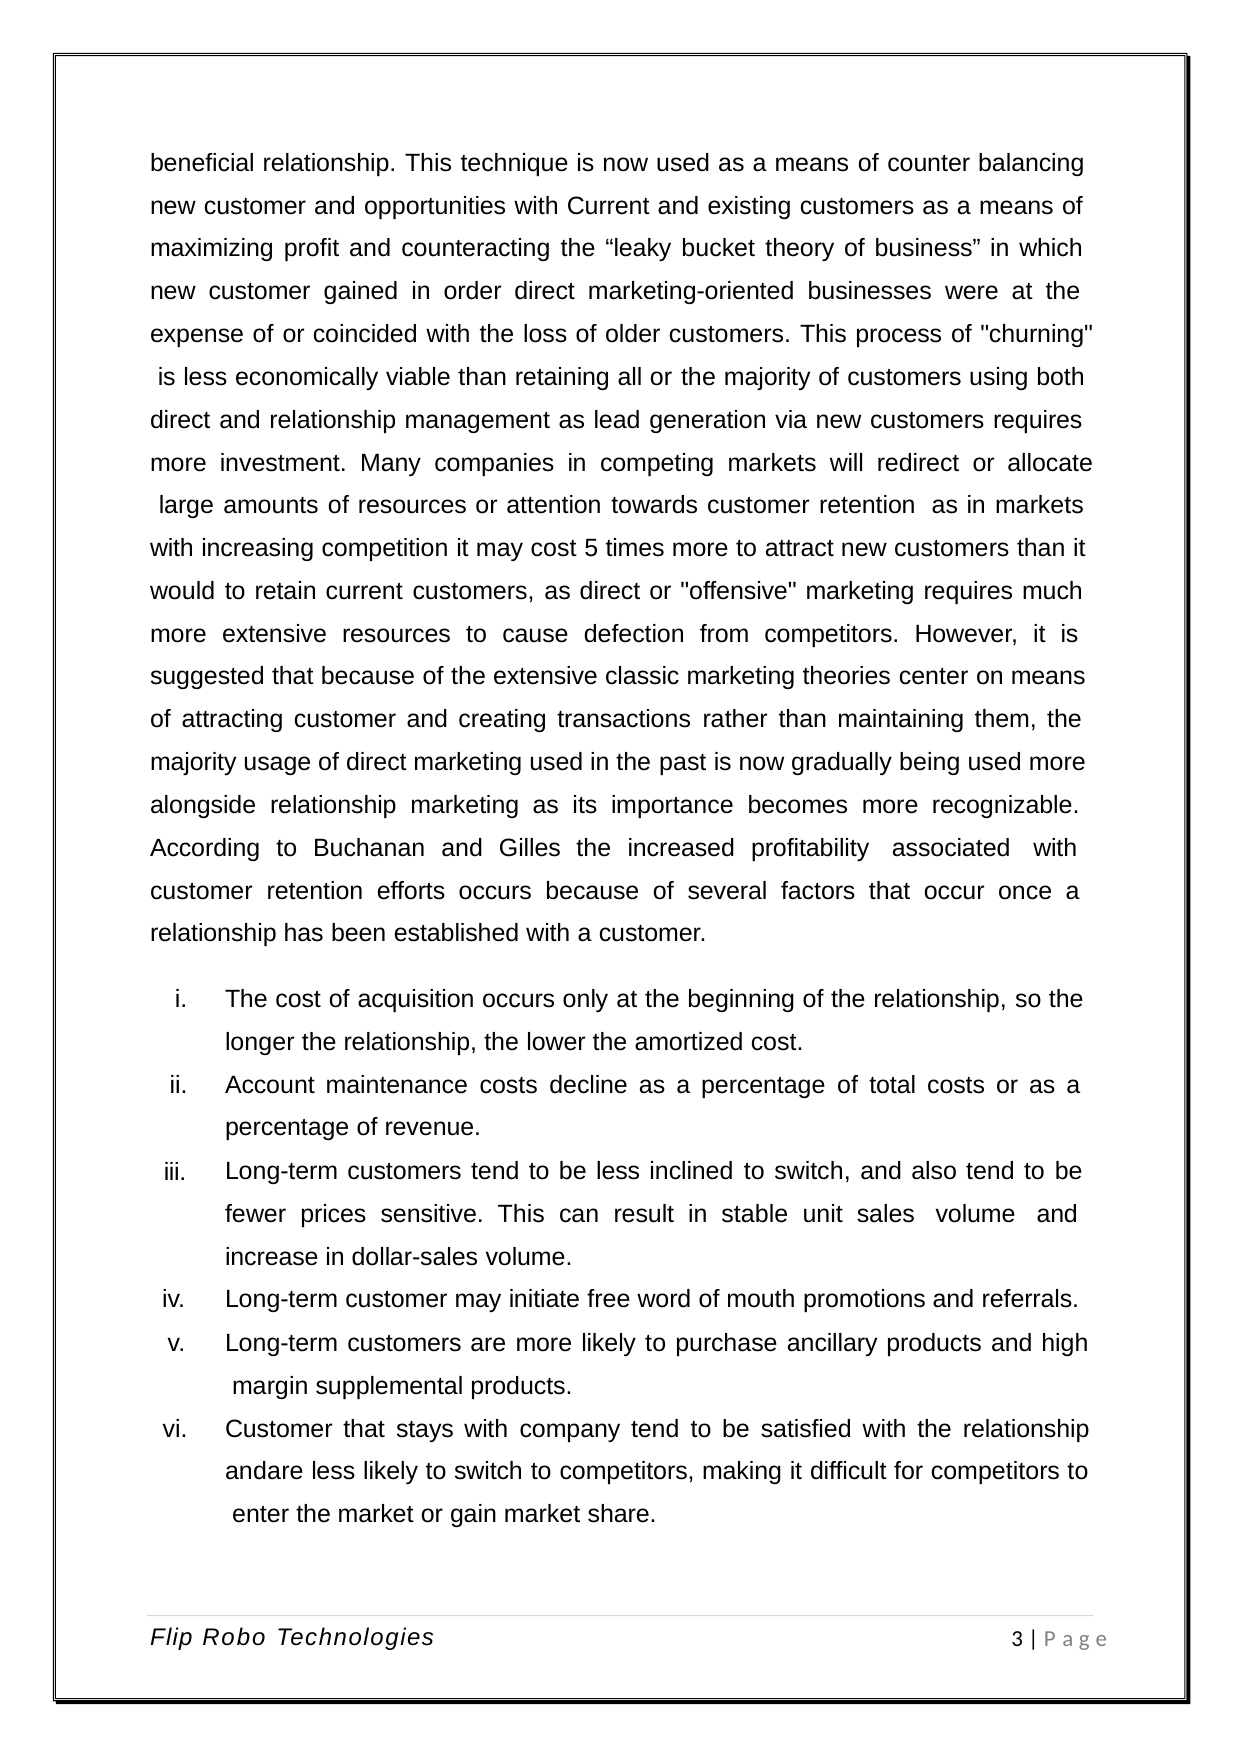

beneficial relationship. This technique is now used as a means of counter balancing  new customer and opportunities with Current and existing customers as a means of  maximizing profit and counteracting the “leaky bucket theory of business” in which  new customer gained in order direct marketing-oriented businesses were at the  expense of or coincided with the loss of older customers. This process of "churning"  is less economically viable than retaining all or the majority of customers using both  direct and relationship management as lead generation via new customers requires  more investment. Many companies in competing markets will redirect or allocate  large amounts of resources or attention towards customer retention as in markets  with increasing competition it may cost 5 times more to attract new customers than it  would to retain current customers, as direct or "offensive" marketing requires much  more extensive resources to cause defection from competitors. However, it is  suggested that because of the extensive classic marketing theories center on means  of attracting customer and creating transactions rather than maintaining them, the  majority usage of direct marketing used in the past is now gradually being used more  alongside relationship marketing as its importance becomes more recognizable.  According to Buchanan and Gilles the increased profitability associated with  customer retention efforts occurs because of several factors that occur once a  relationship has been established with a customer.
The cost of acquisition occurs only at the beginning of the relationship, so the  longer the relationship, the lower the amortized cost.
Account maintenance costs decline as a percentage of total costs or as a  percentage of revenue.
Long-term customers tend to be less inclined to switch, and also tend to be  fewer prices sensitive. This can result in stable unit sales volume and  increase in dollar-sales volume.
Long-term customer may initiate free word of mouth promotions and referrals.
Long-term customers are more likely to purchase ancillary products and high  margin supplemental products.
Customer that stays with company tend to be satisfied with the relationship
andare less likely to switch to competitors, making it difficult for competitors to  enter the market or gain market share.
iii.

Flip Robo Technologies
3 | P a g e